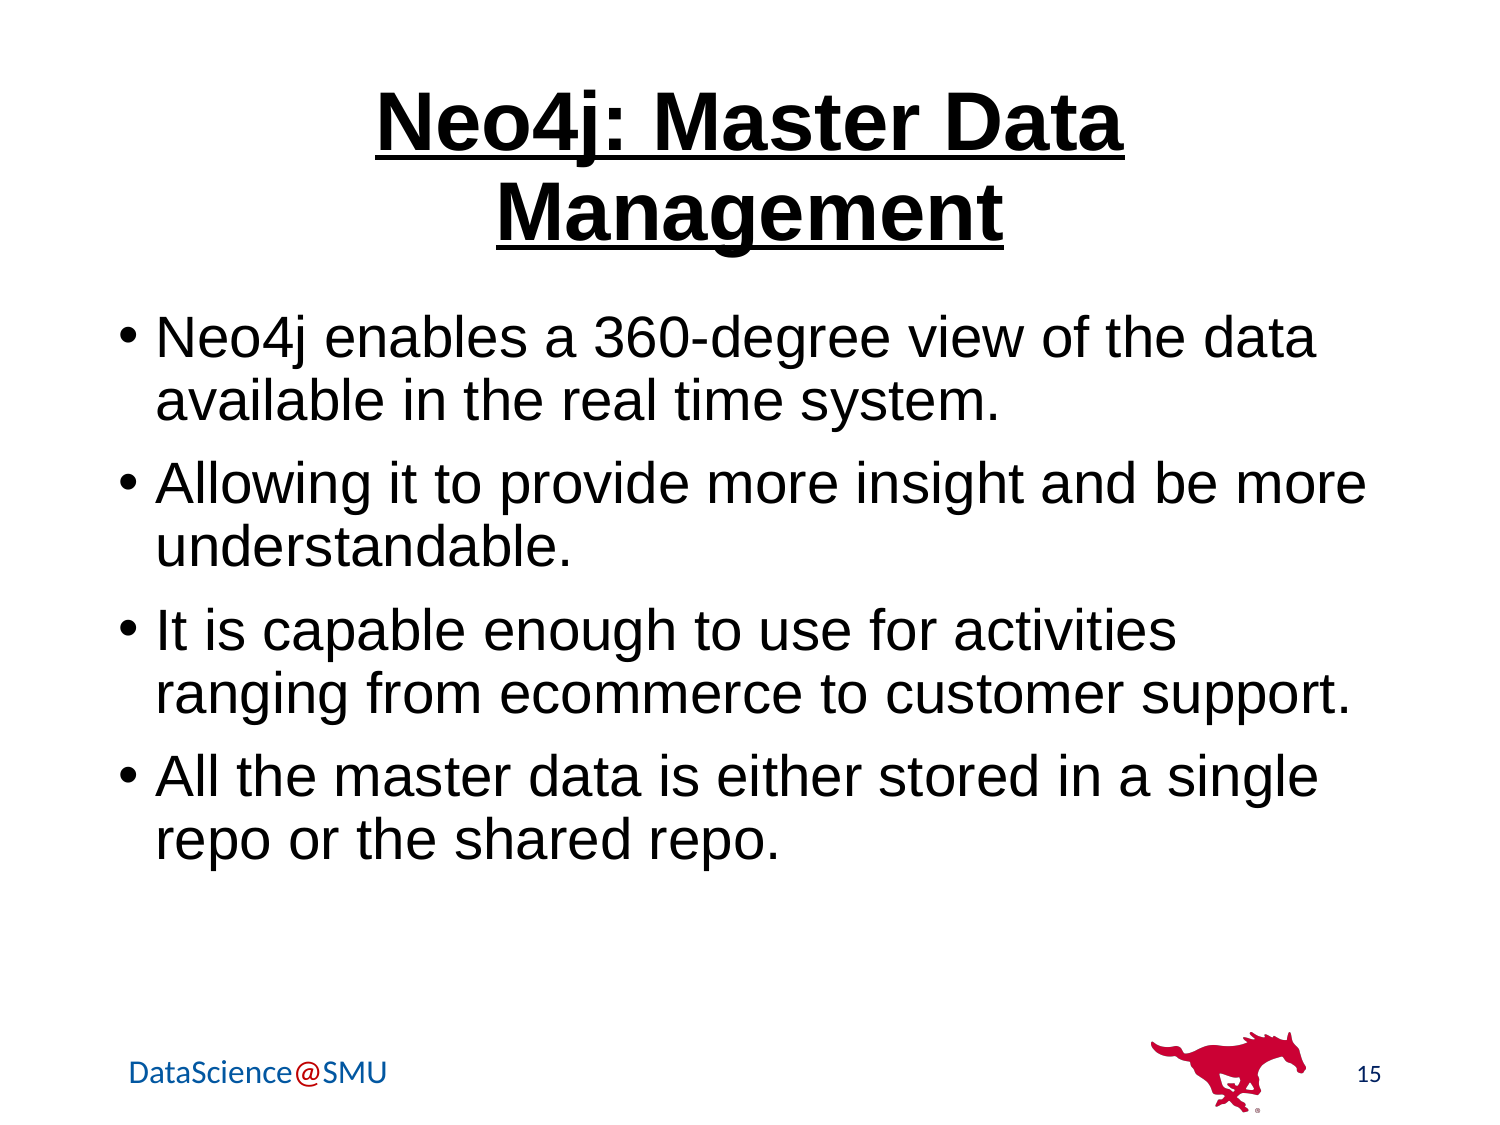

# Neo4j: Master Data Management
Neo4j enables a 360-degree view of the data available in the real time system.
Allowing it to provide more insight and be more understandable.
It is capable enough to use for activities ranging from ecommerce to customer support.
All the master data is either stored in a single repo or the shared repo.

15